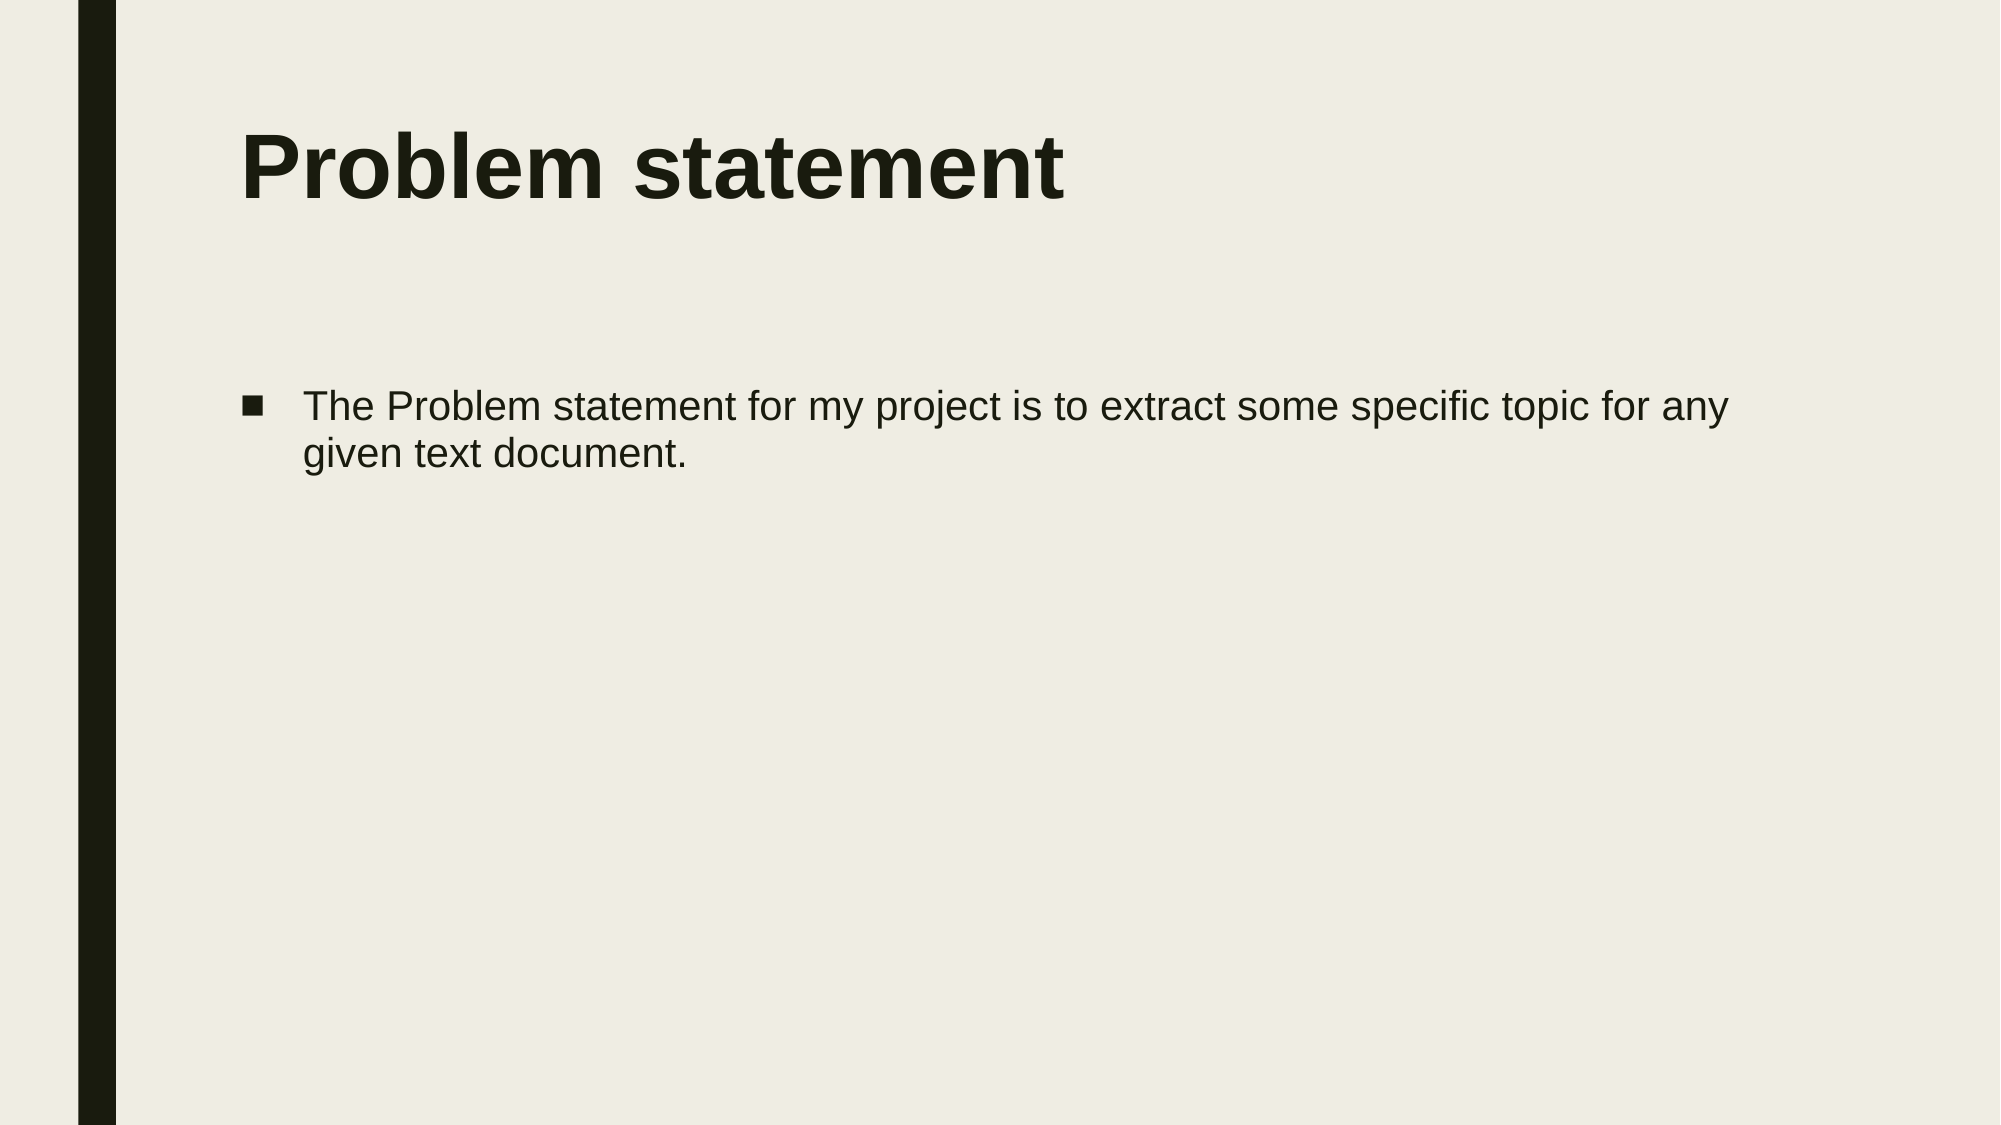

# Problem statement
The Problem statement for my project is to extract some specific topic for any given text document.